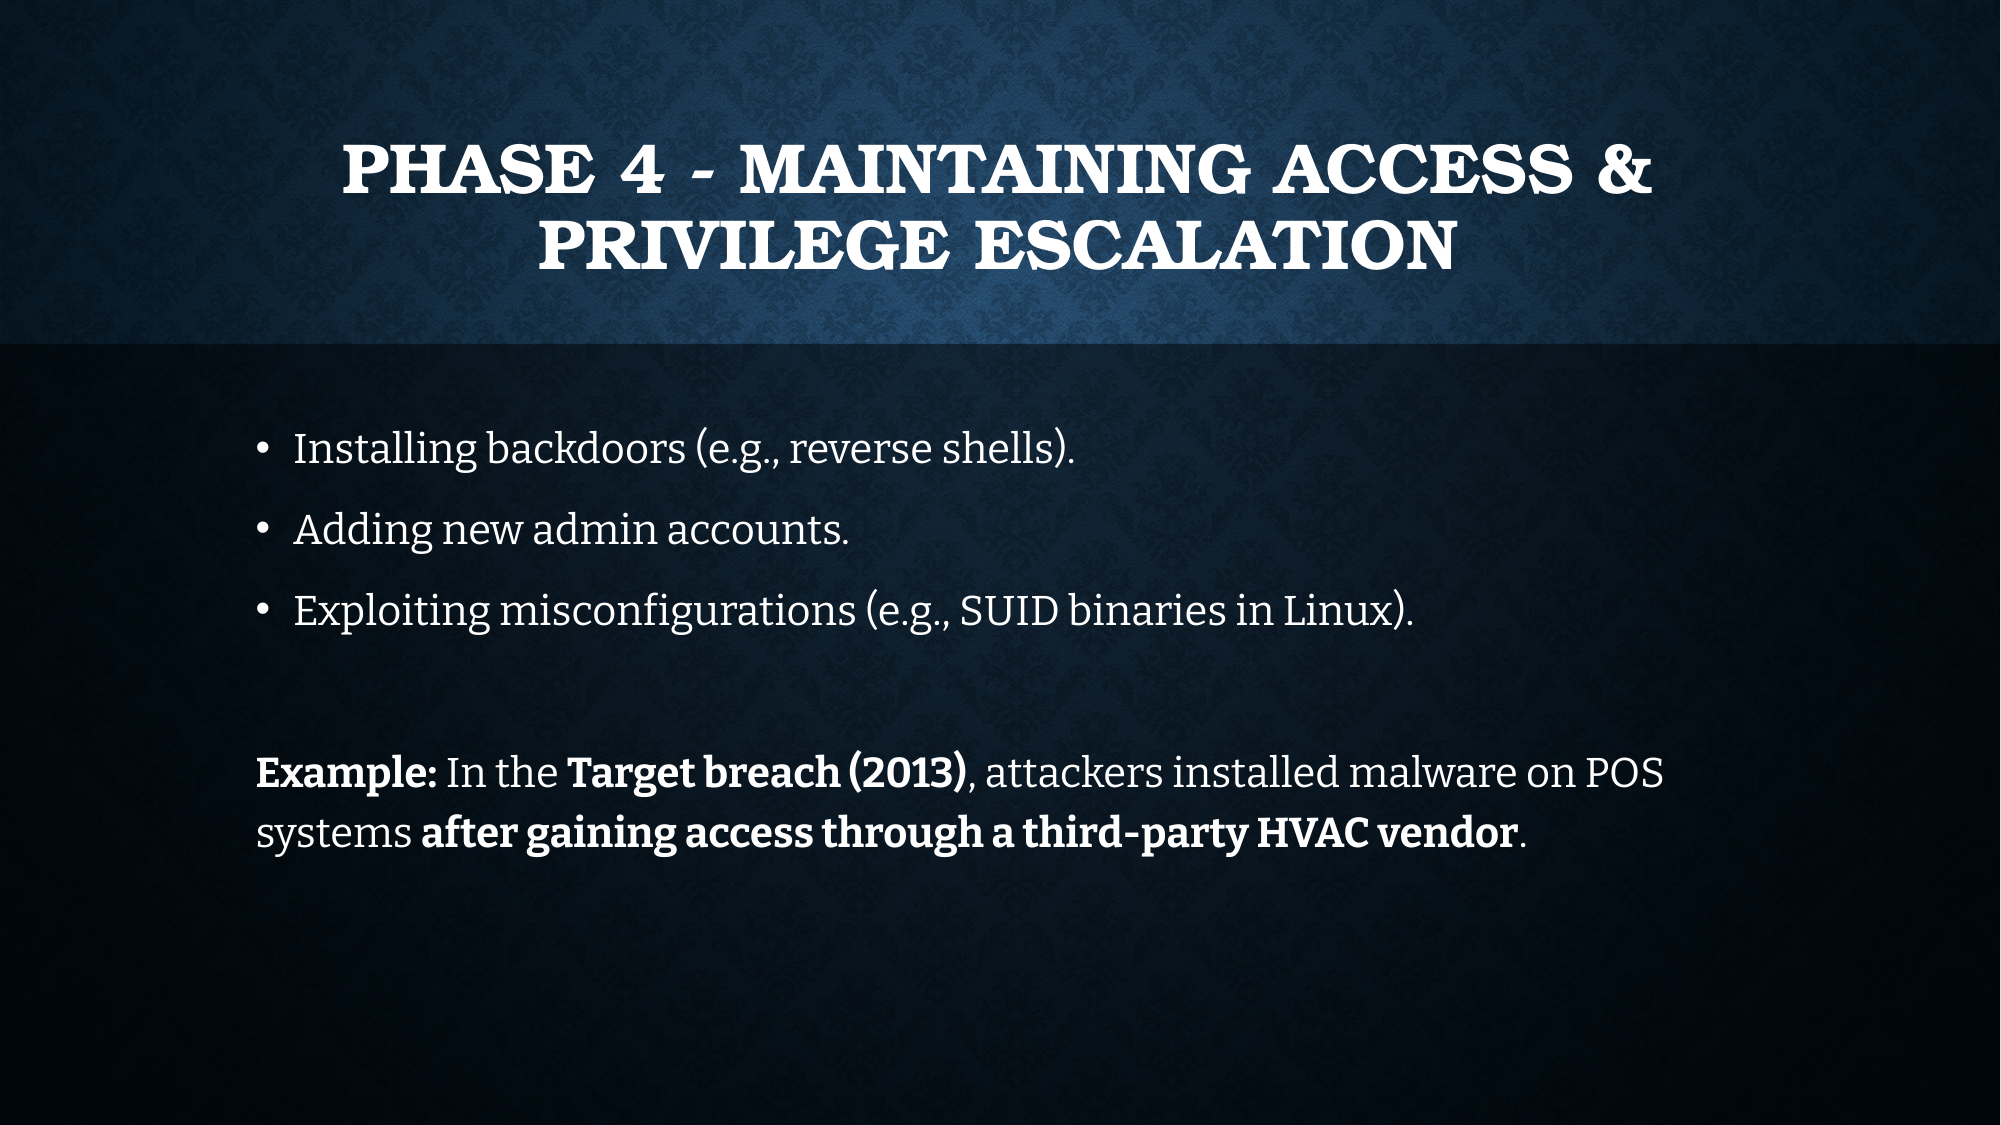

# Phase 4 - Maintaining Access & Privilege Escalation

Installing backdoors (e.g., reverse shells).
Adding new admin accounts.
Exploiting misconfigurations (e.g., SUID binaries in Linux).

Example: In the Target breach (2013), attackers installed malware on POS systems after gaining access through a third-party HVAC vendor.